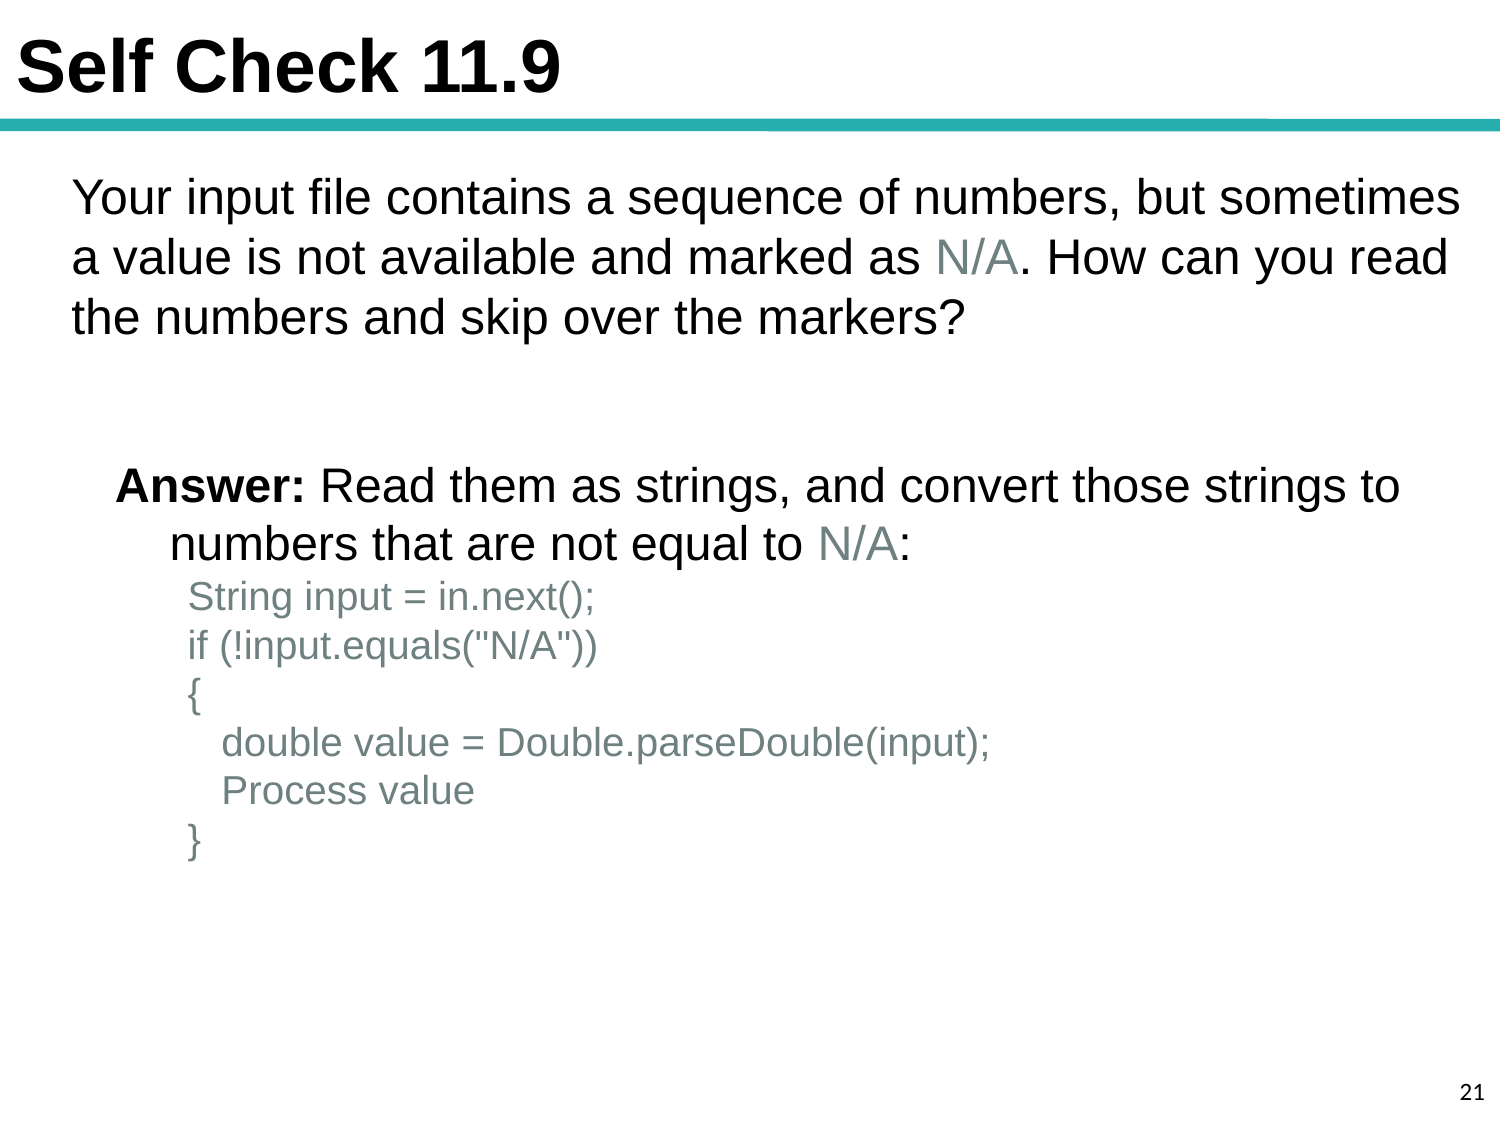

# Self Check 11.9
	Your input file contains a sequence of numbers, but sometimes a value is not available and marked as N/A. How can you read the numbers and skip over the markers?
Answer: Read them as strings, and convert those strings to numbers that are not equal to N/A:
String input = in.next();
if (!input.equals("N/A"))
{
   double value = Double.parseDouble(input);
   Process value
}